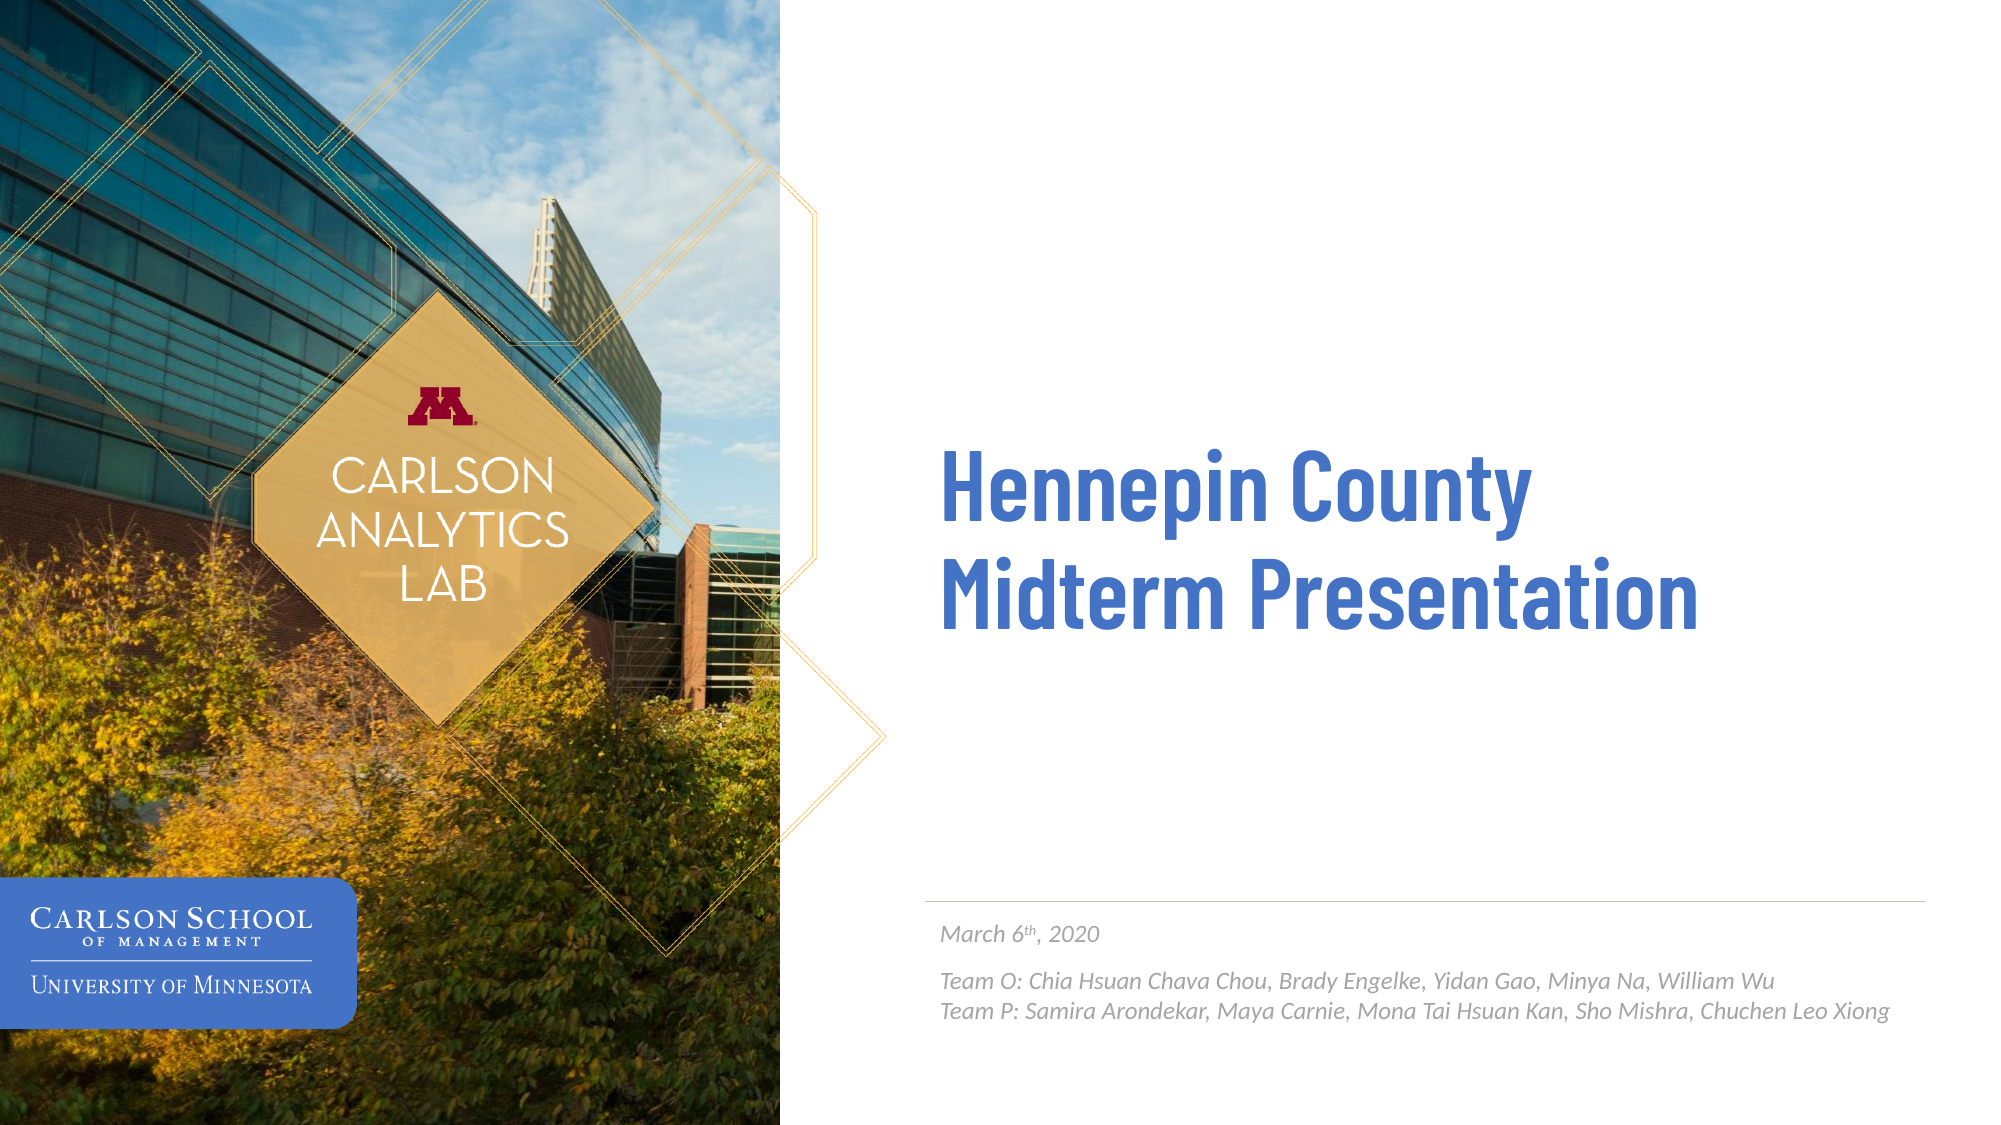

# Hennepin County
Midterm Presentation
March 6th, 2020
Team O: Chia Hsuan Chava Chou, Brady Engelke, Yidan Gao, Minya Na, William Wu
Team P: Samira Arondekar, Maya Carnie, Mona Tai Hsuan Kan, Sho Mishra, Chuchen Leo Xiong